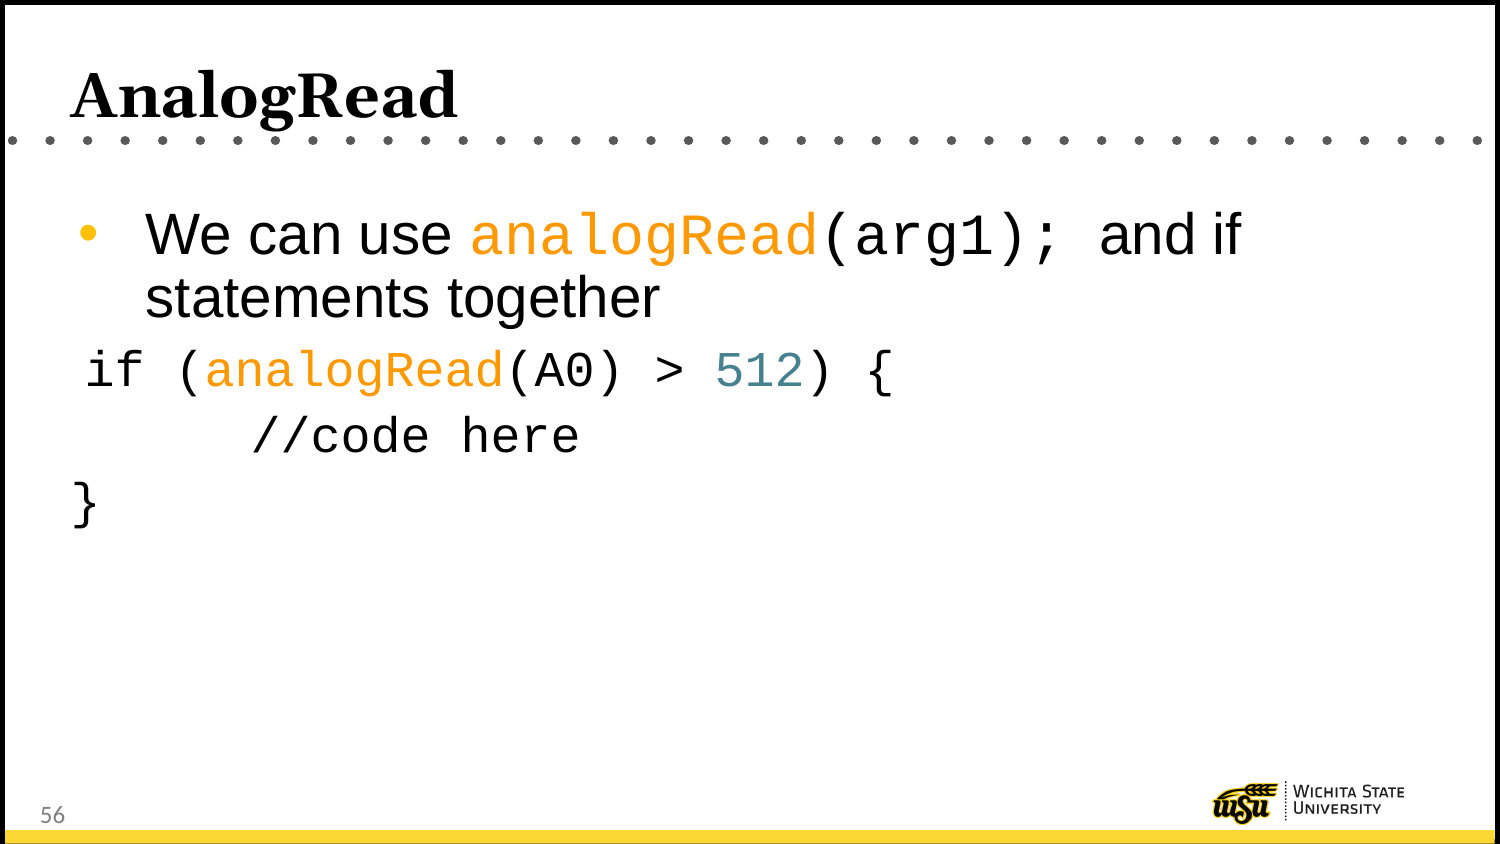

# AnalogRead
We can use analogRead(arg1); and if statements together
 if (analogRead(A0) > 512) {
	 //code here
}